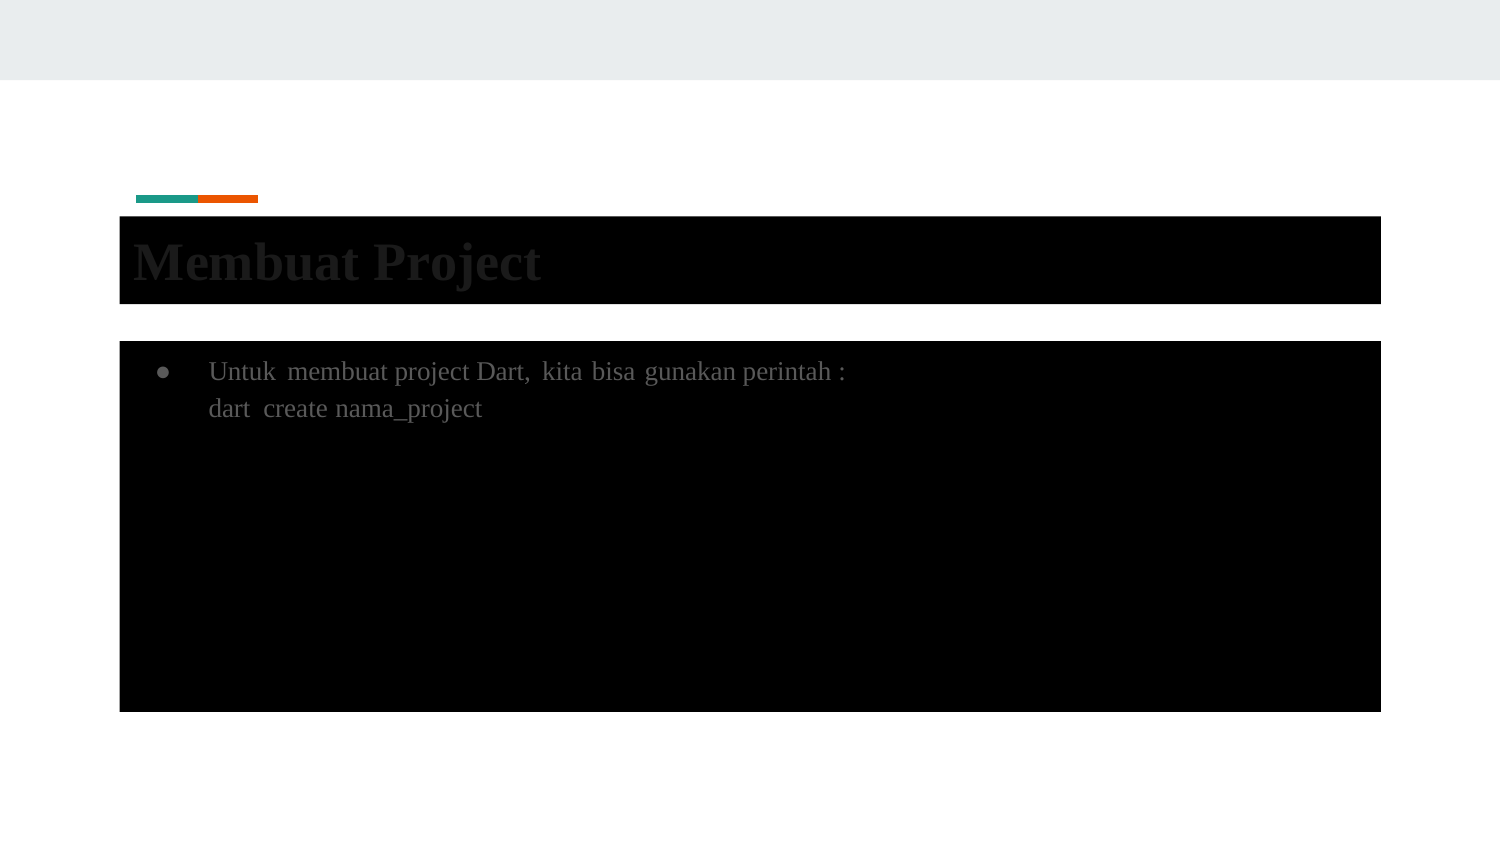

Membuat Project

●    Untuk membuat project Dart, kita bisa gunakan perintah :
dart create nama_project